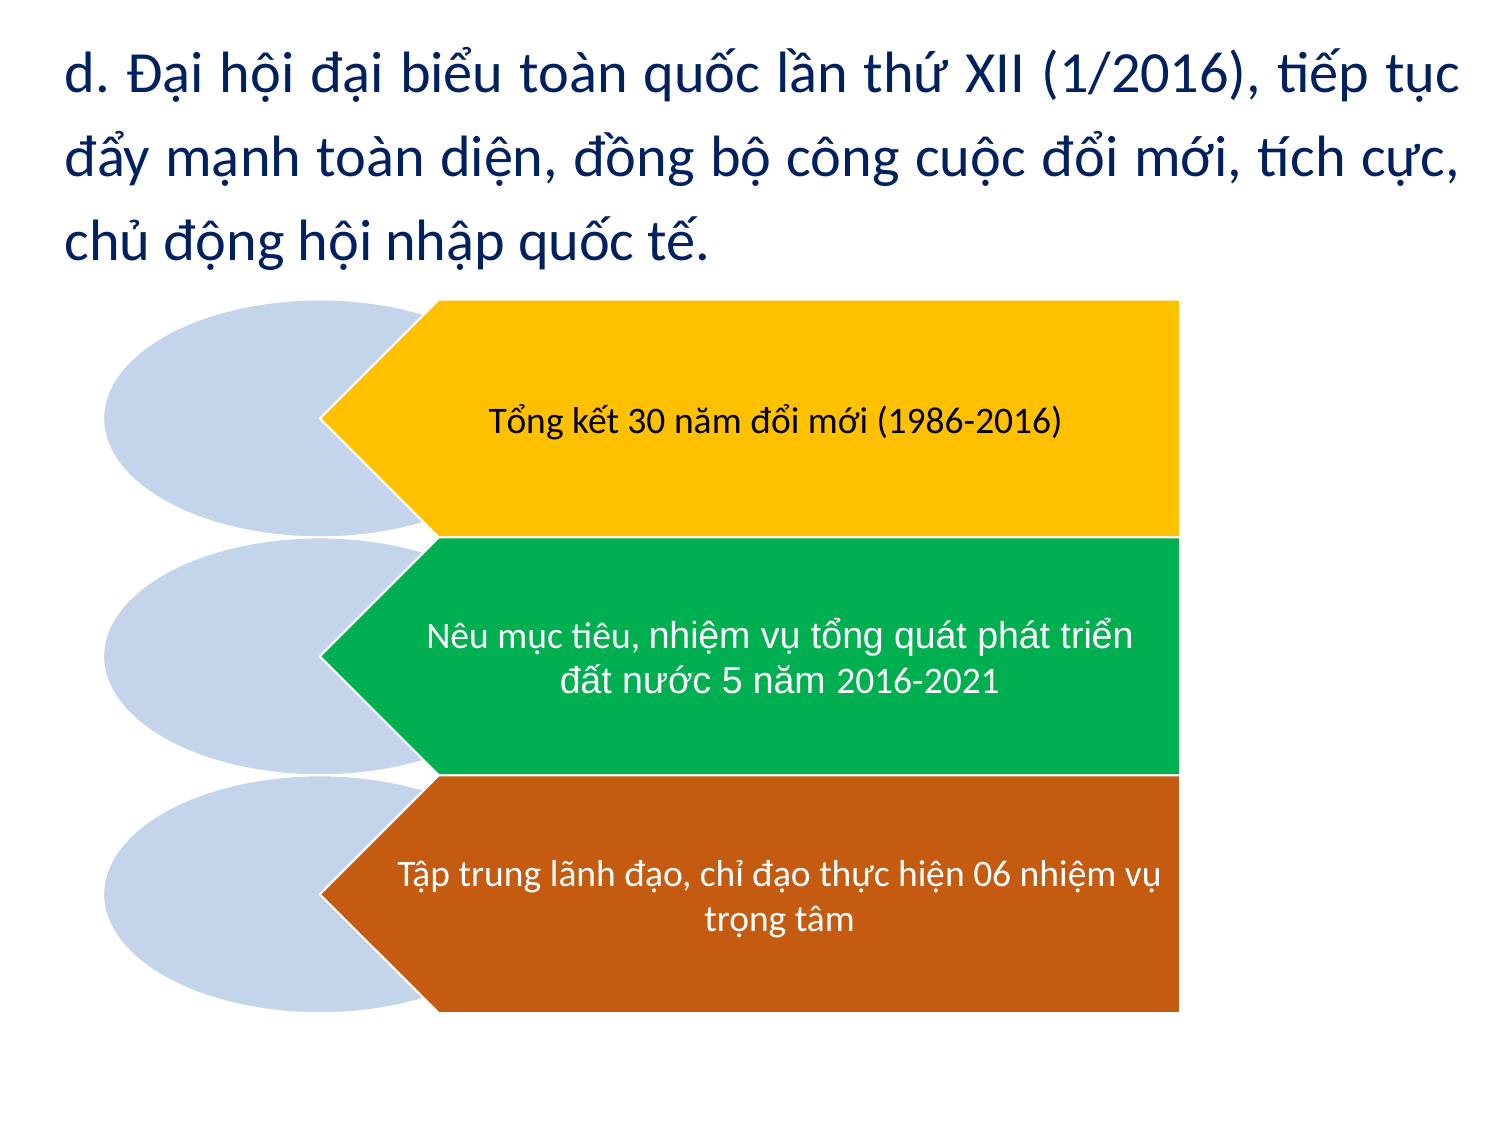

d. Đại hội đại biểu toàn quốc lần thứ XII (1/2016), tiếp tục đẩy mạnh toàn diện, đồng bộ công cuộc đổi mới, tích cực, chủ động hội nhập quốc tế.
Tổng kết 30 năm đổi mới (1986-2016)
Nêu mục tiêu, nhiệm vụ tổng quát phát triển đất nước 5 năm 2016-2021
Tập trung lãnh đạo, chỉ đạo thực hiện 06 nhiệm vụ trọng tâm